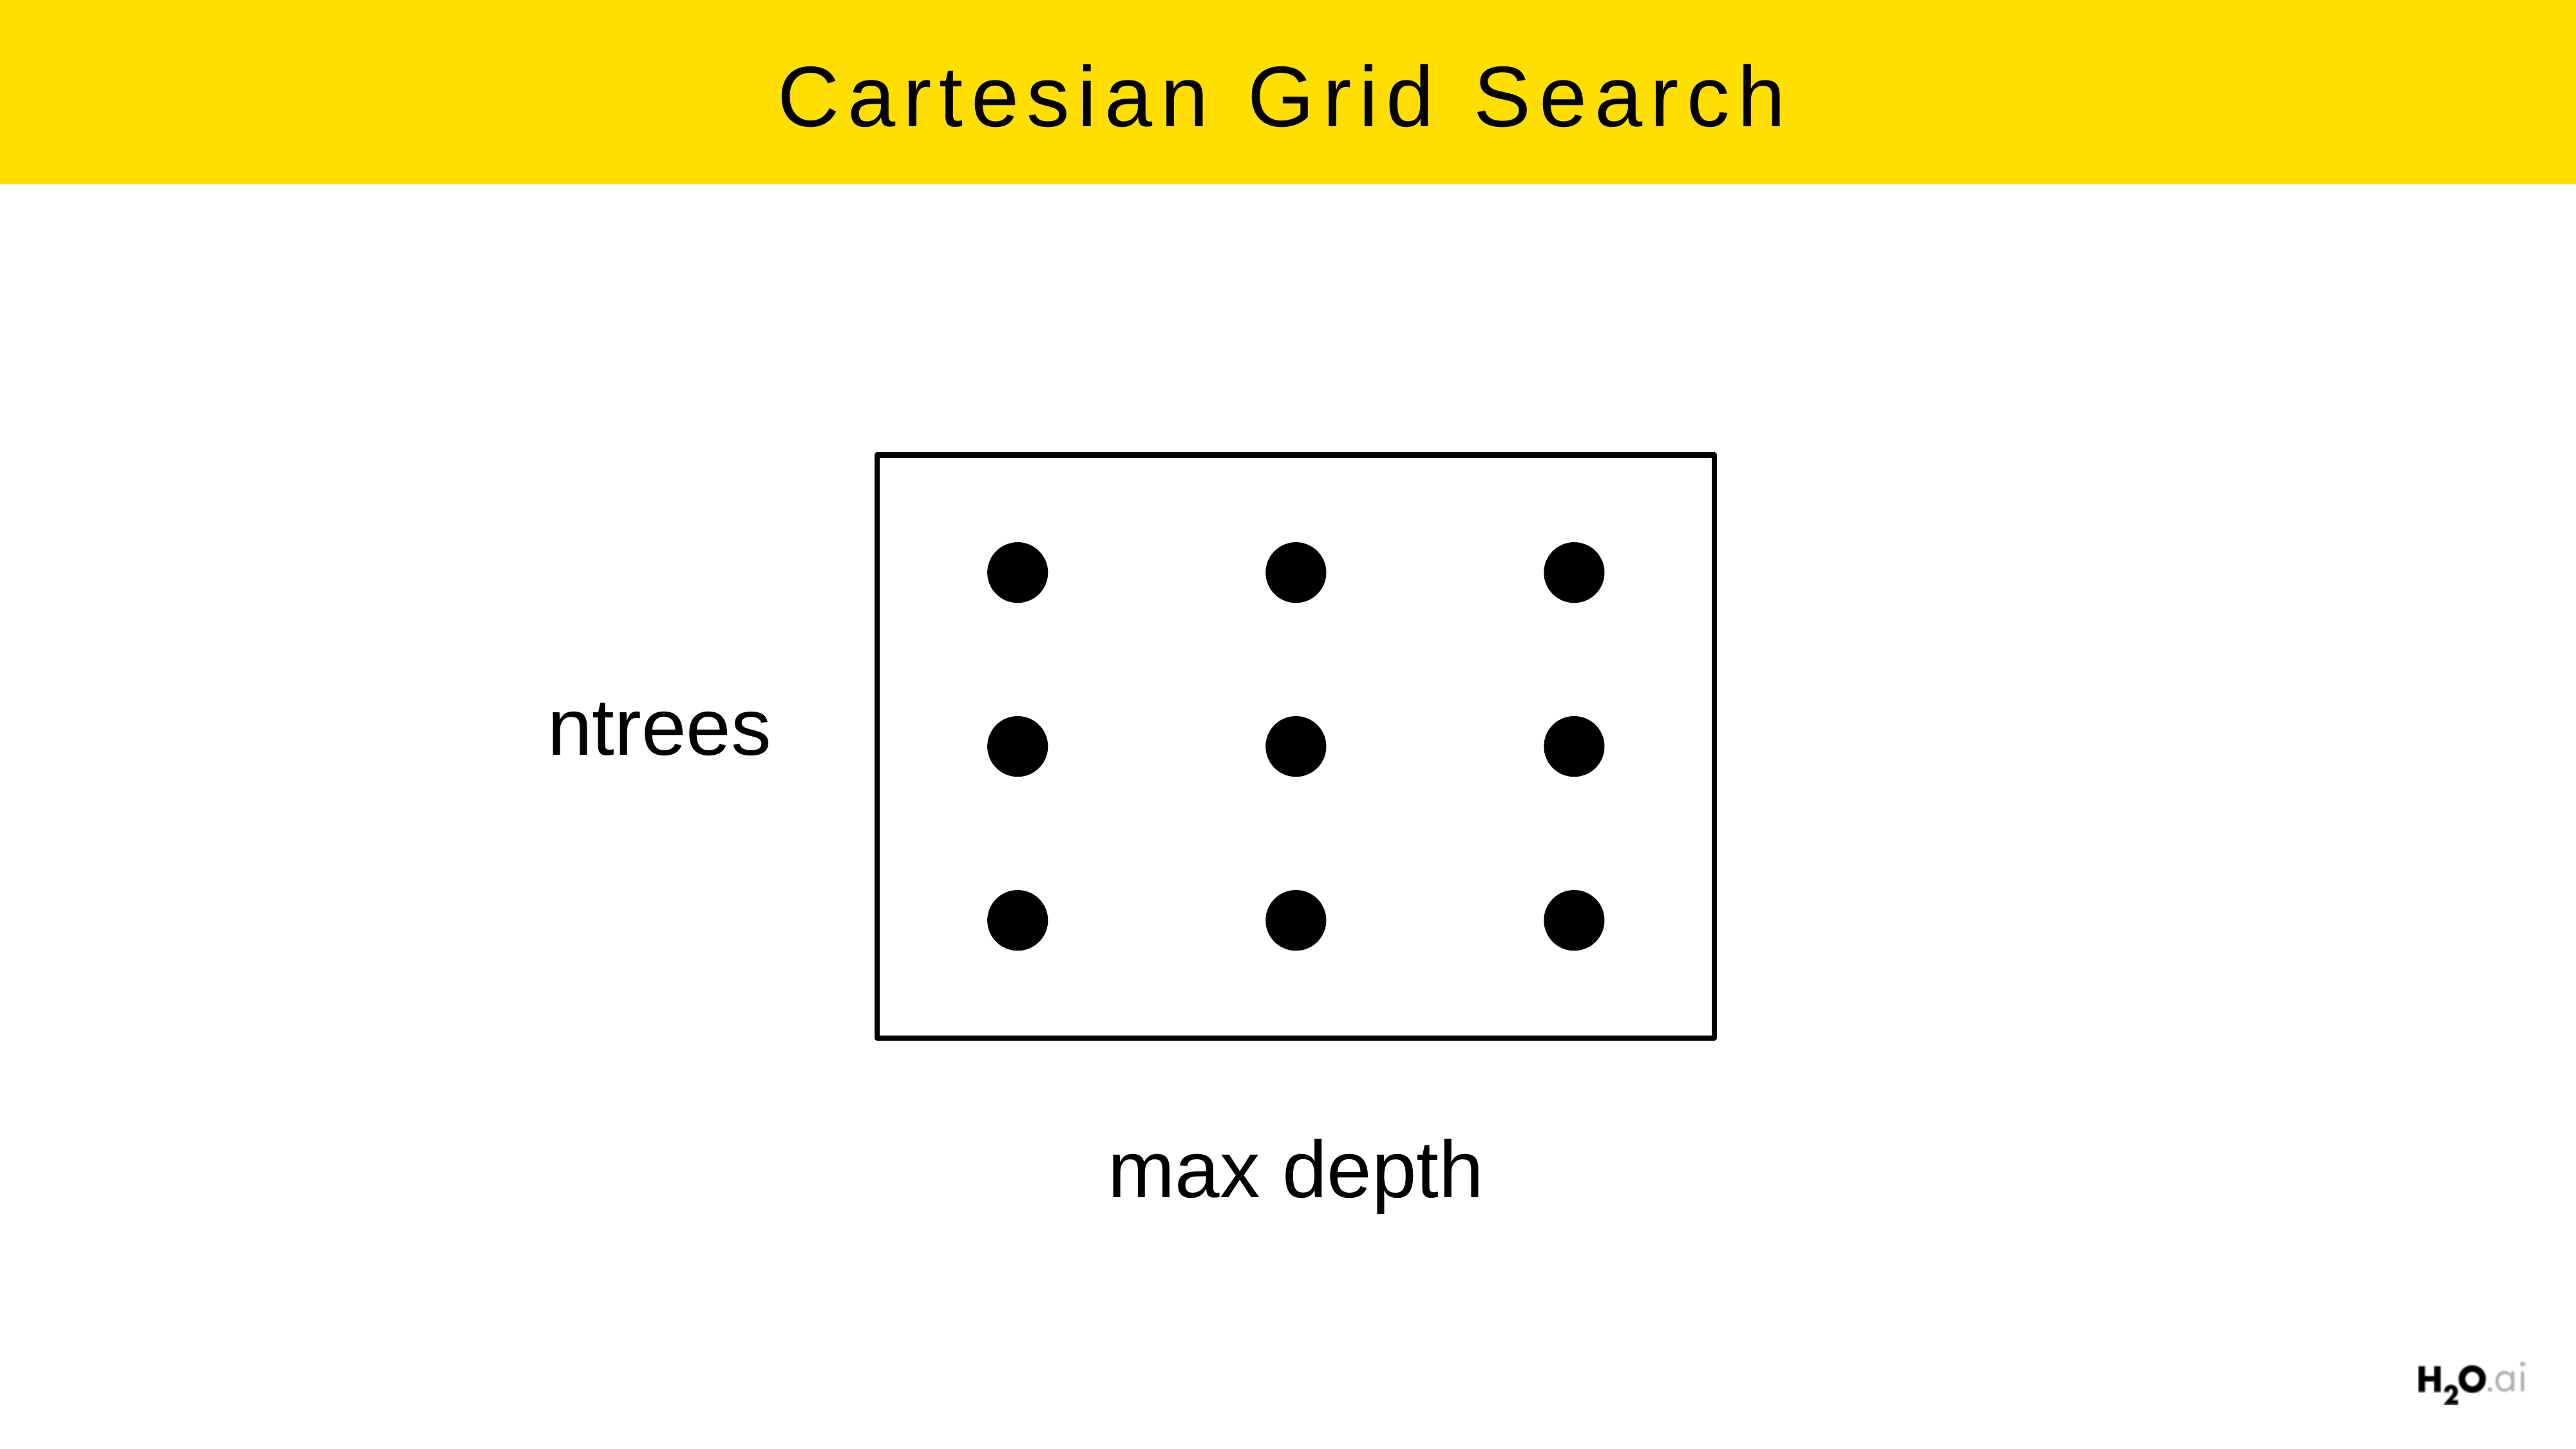

# Cartesian Grid Search

max depth
ntrees